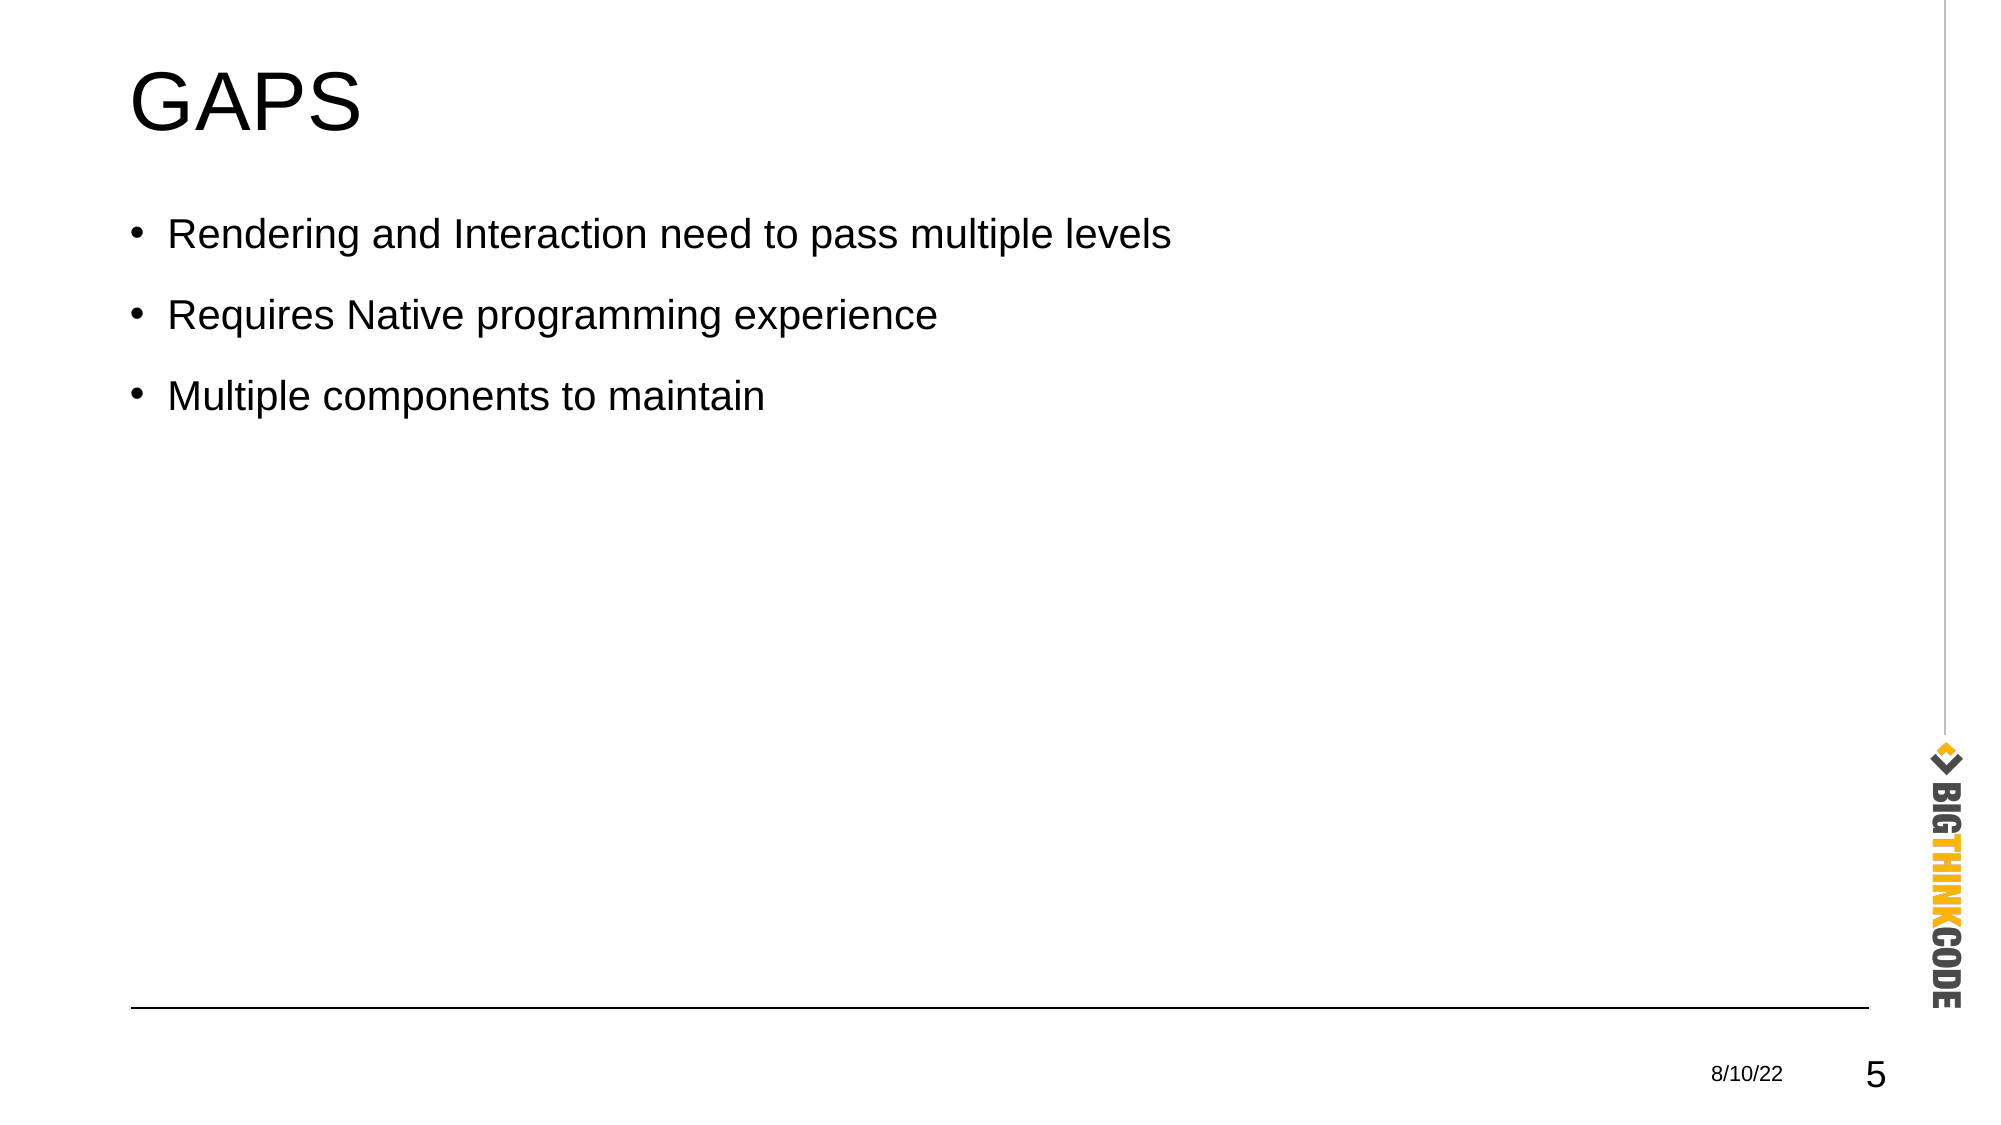

# Gaps
Rendering and Interaction need to pass multiple levels
Requires Native programming experience
Multiple components to maintain
8/10/22
5